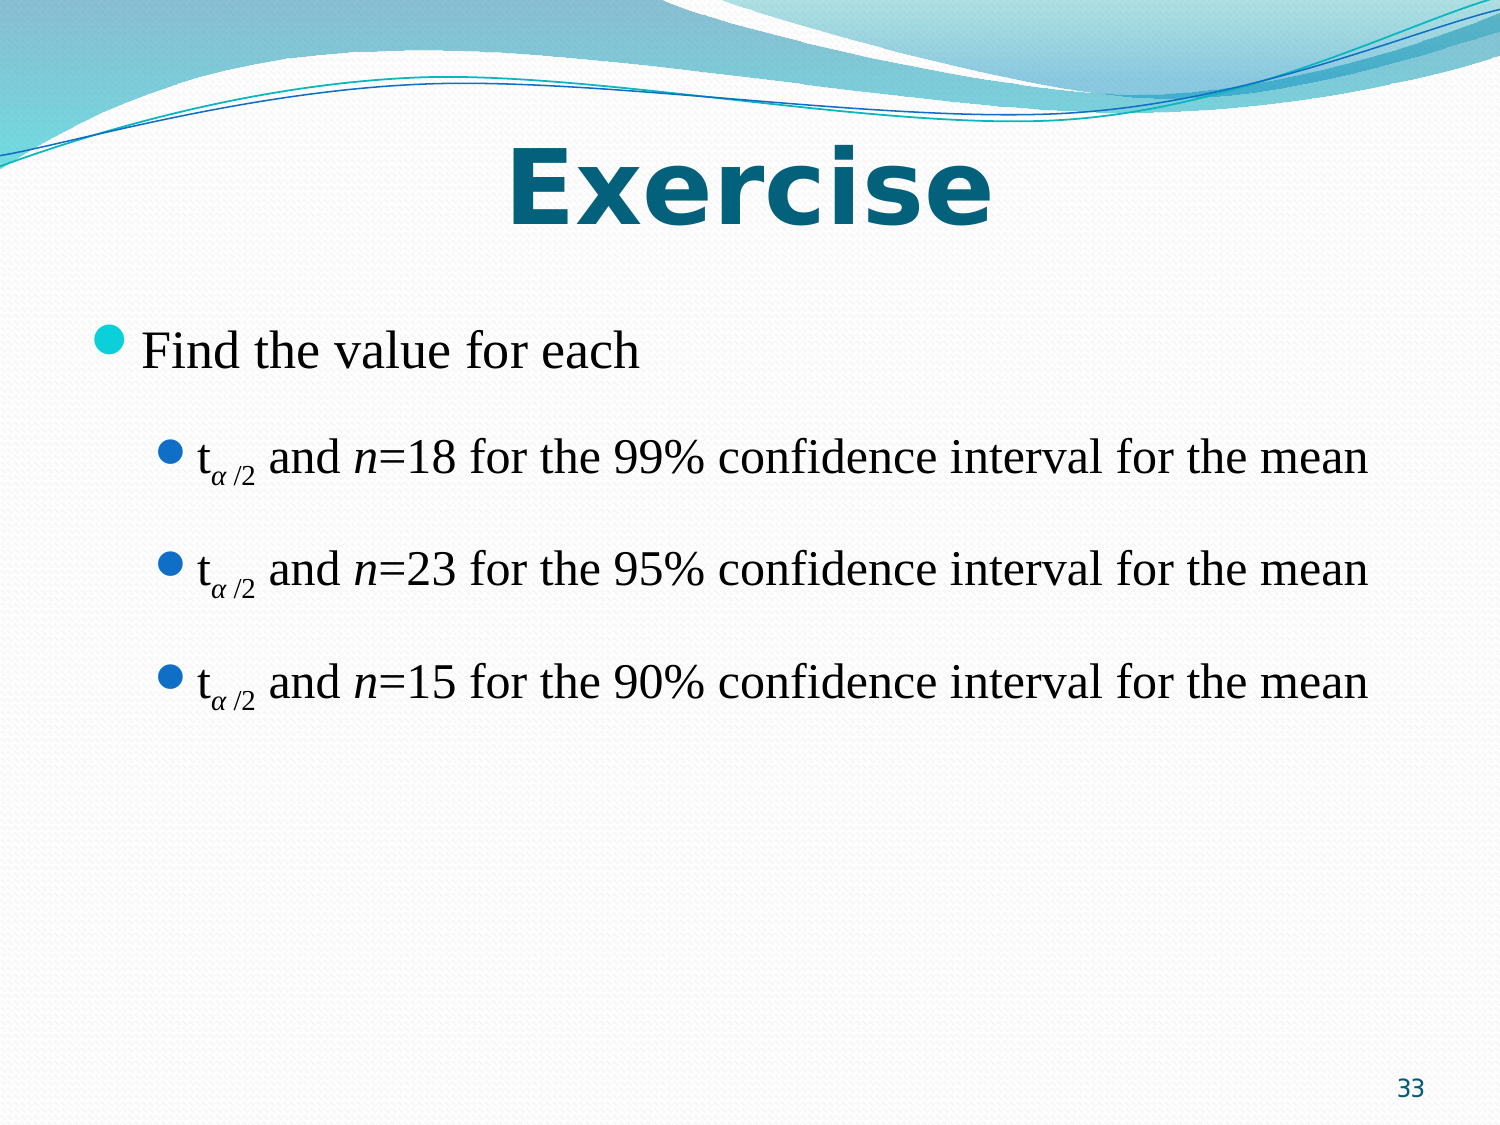

# Exercise
Find the value for each
tα /2 and n=18 for the 99% confidence interval for the mean
tα /2 and n=23 for the 95% confidence interval for the mean
tα /2 and n=15 for the 90% confidence interval for the mean

33